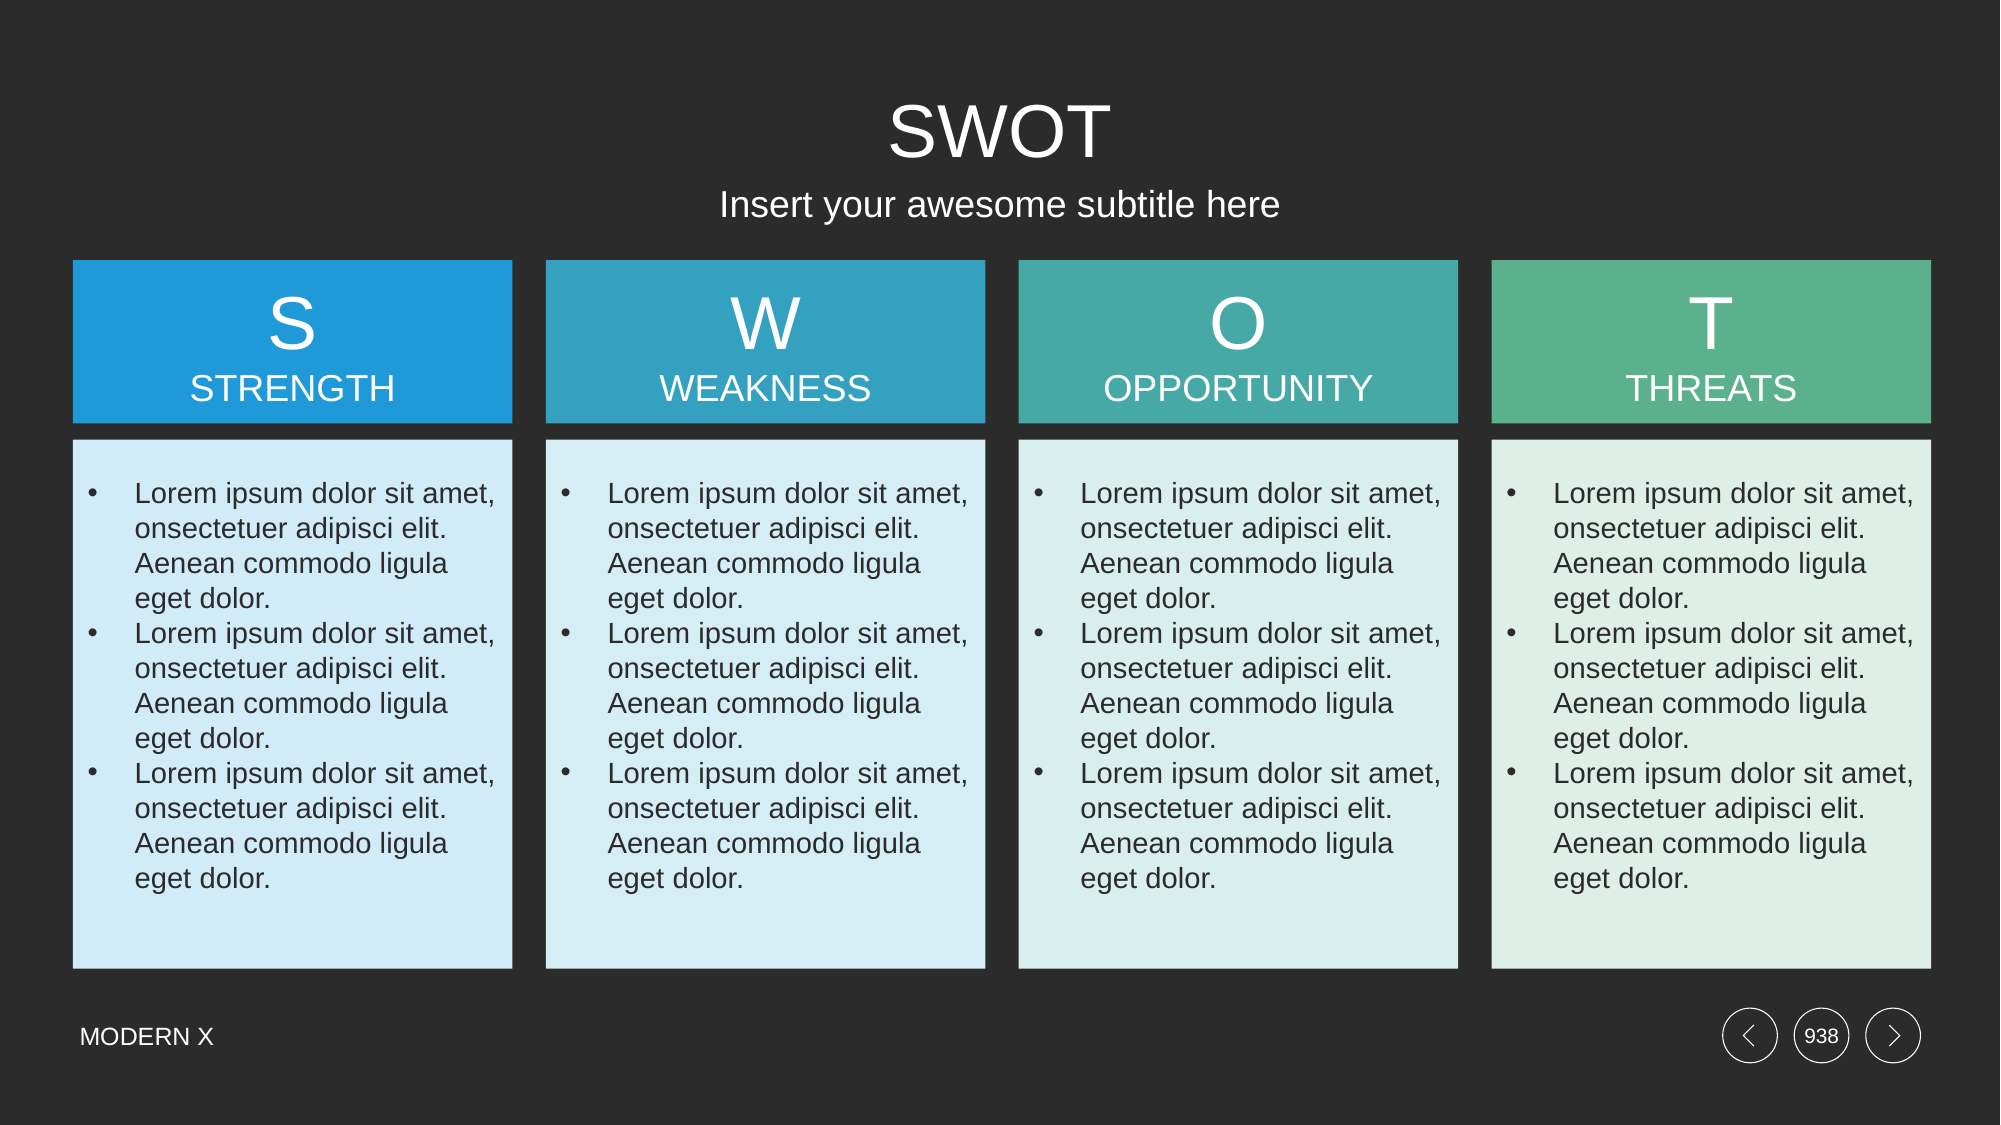

# SWOT
Insert your awesome subtitle here
S
STRENGTH
W
WEAKNESS
O
OPPORTUNITY
T
THREATS
Lorem ipsum dolor sit amet, onsectetuer adipisci elit. Aenean commodo ligula eget dolor.
Lorem ipsum dolor sit amet, onsectetuer adipisci elit. Aenean commodo ligula eget dolor.
Lorem ipsum dolor sit amet, onsectetuer adipisci elit. Aenean commodo ligula eget dolor.

Lorem ipsum dolor sit amet, onsectetuer adipisci elit. Aenean commodo ligula eget dolor.
Lorem ipsum dolor sit amet, onsectetuer adipisci elit. Aenean commodo ligula eget dolor.
Lorem ipsum dolor sit amet, onsectetuer adipisci elit. Aenean commodo ligula eget dolor.

Lorem ipsum dolor sit amet, onsectetuer adipisci elit. Aenean commodo ligula eget dolor.
Lorem ipsum dolor sit amet, onsectetuer adipisci elit. Aenean commodo ligula eget dolor.
Lorem ipsum dolor sit amet, onsectetuer adipisci elit. Aenean commodo ligula eget dolor.

Lorem ipsum dolor sit amet, onsectetuer adipisci elit. Aenean commodo ligula eget dolor.
Lorem ipsum dolor sit amet, onsectetuer adipisci elit. Aenean commodo ligula eget dolor.
Lorem ipsum dolor sit amet, onsectetuer adipisci elit. Aenean commodo ligula eget dolor.